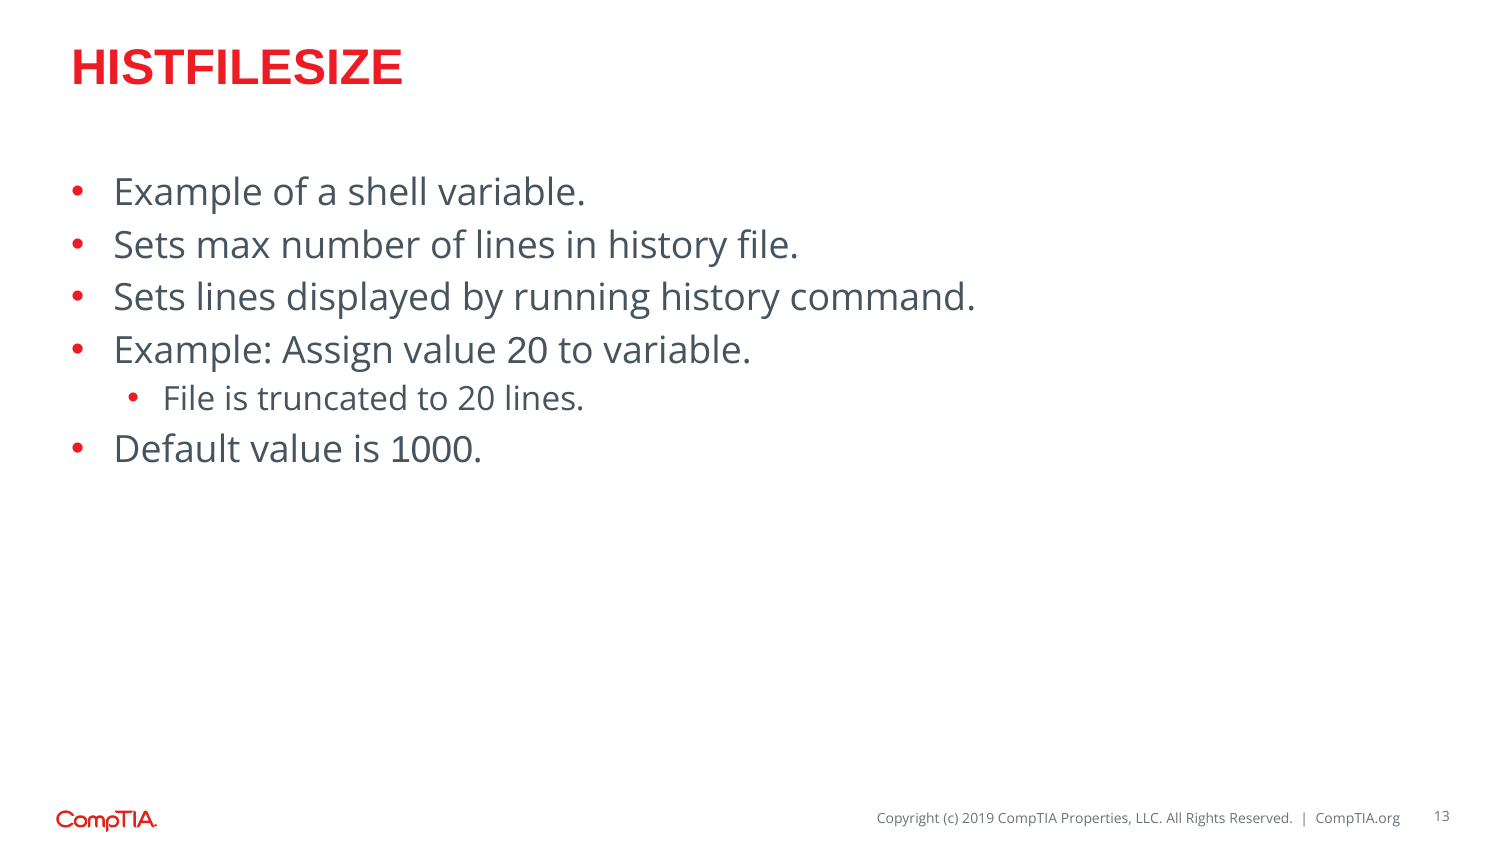

# HISTFILESIZE
Example of a shell variable.
Sets max number of lines in history file.
Sets lines displayed by running history command.
Example: Assign value 20 to variable.
File is truncated to 20 lines.
Default value is 1000.
13